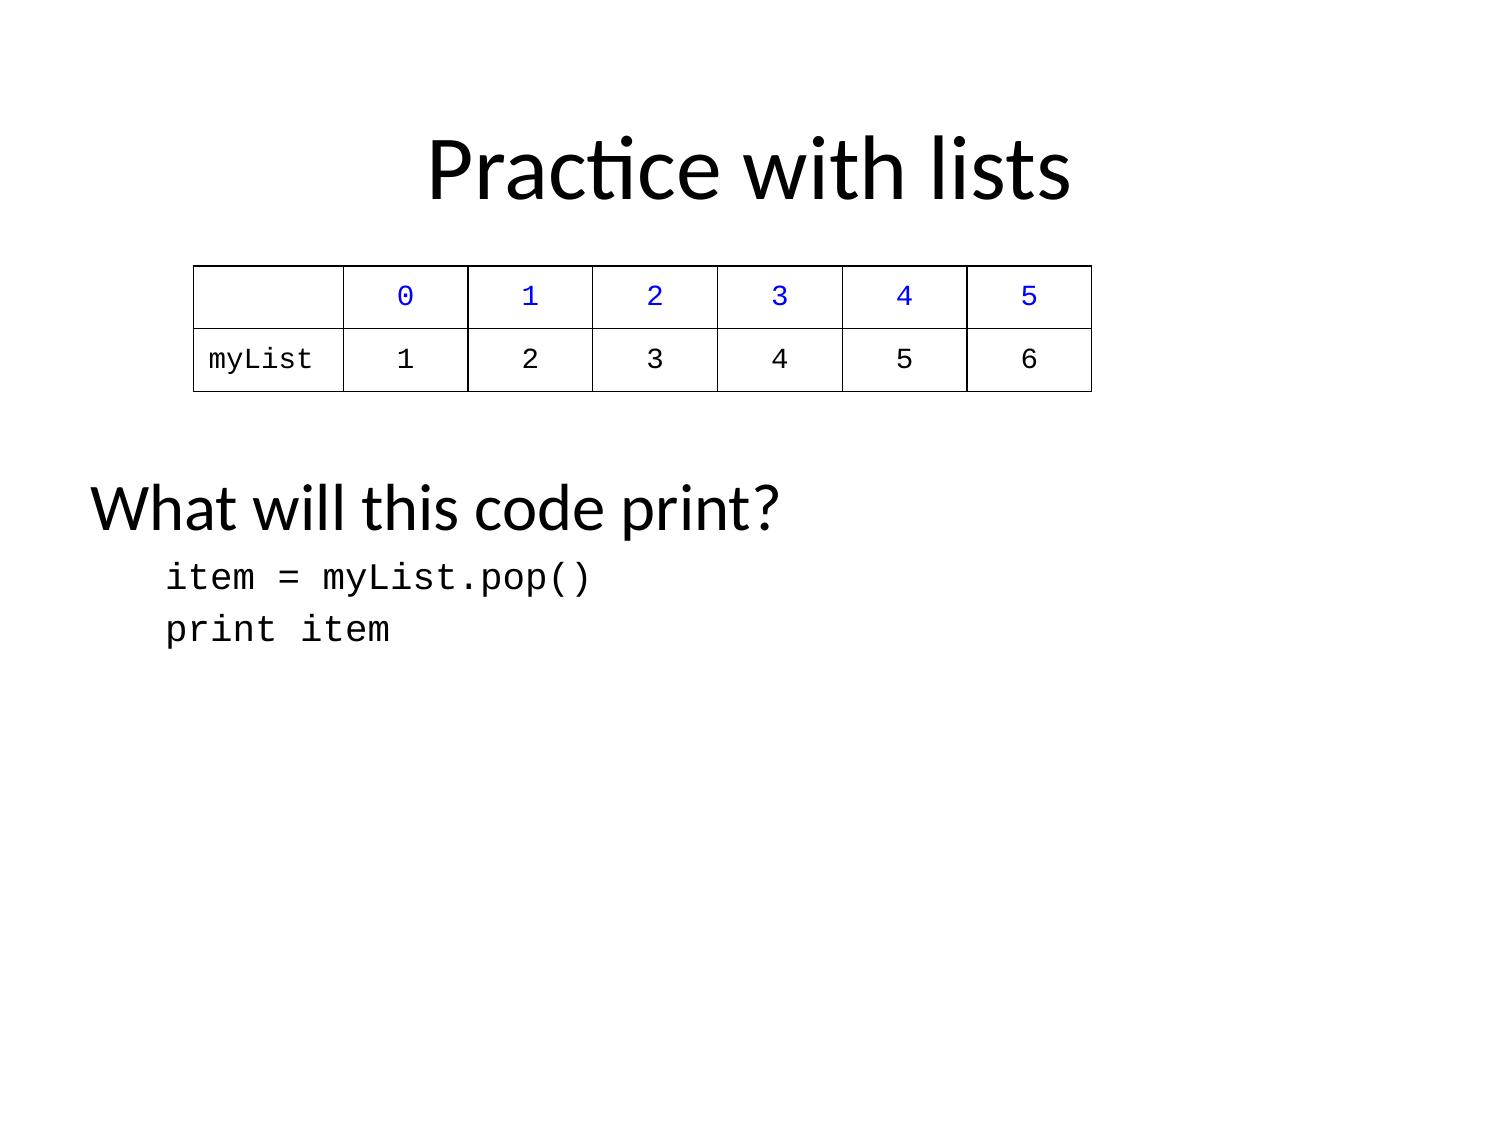

# Practice with lists

What will this code print?
item = myList.pop()
print item

|  | 0 | 1 | 2 | 3 | 4 | 5 |
| --- | --- | --- | --- | --- | --- | --- |
| myList | 1 | 2 | 3 | 4 | 5 | 6 |